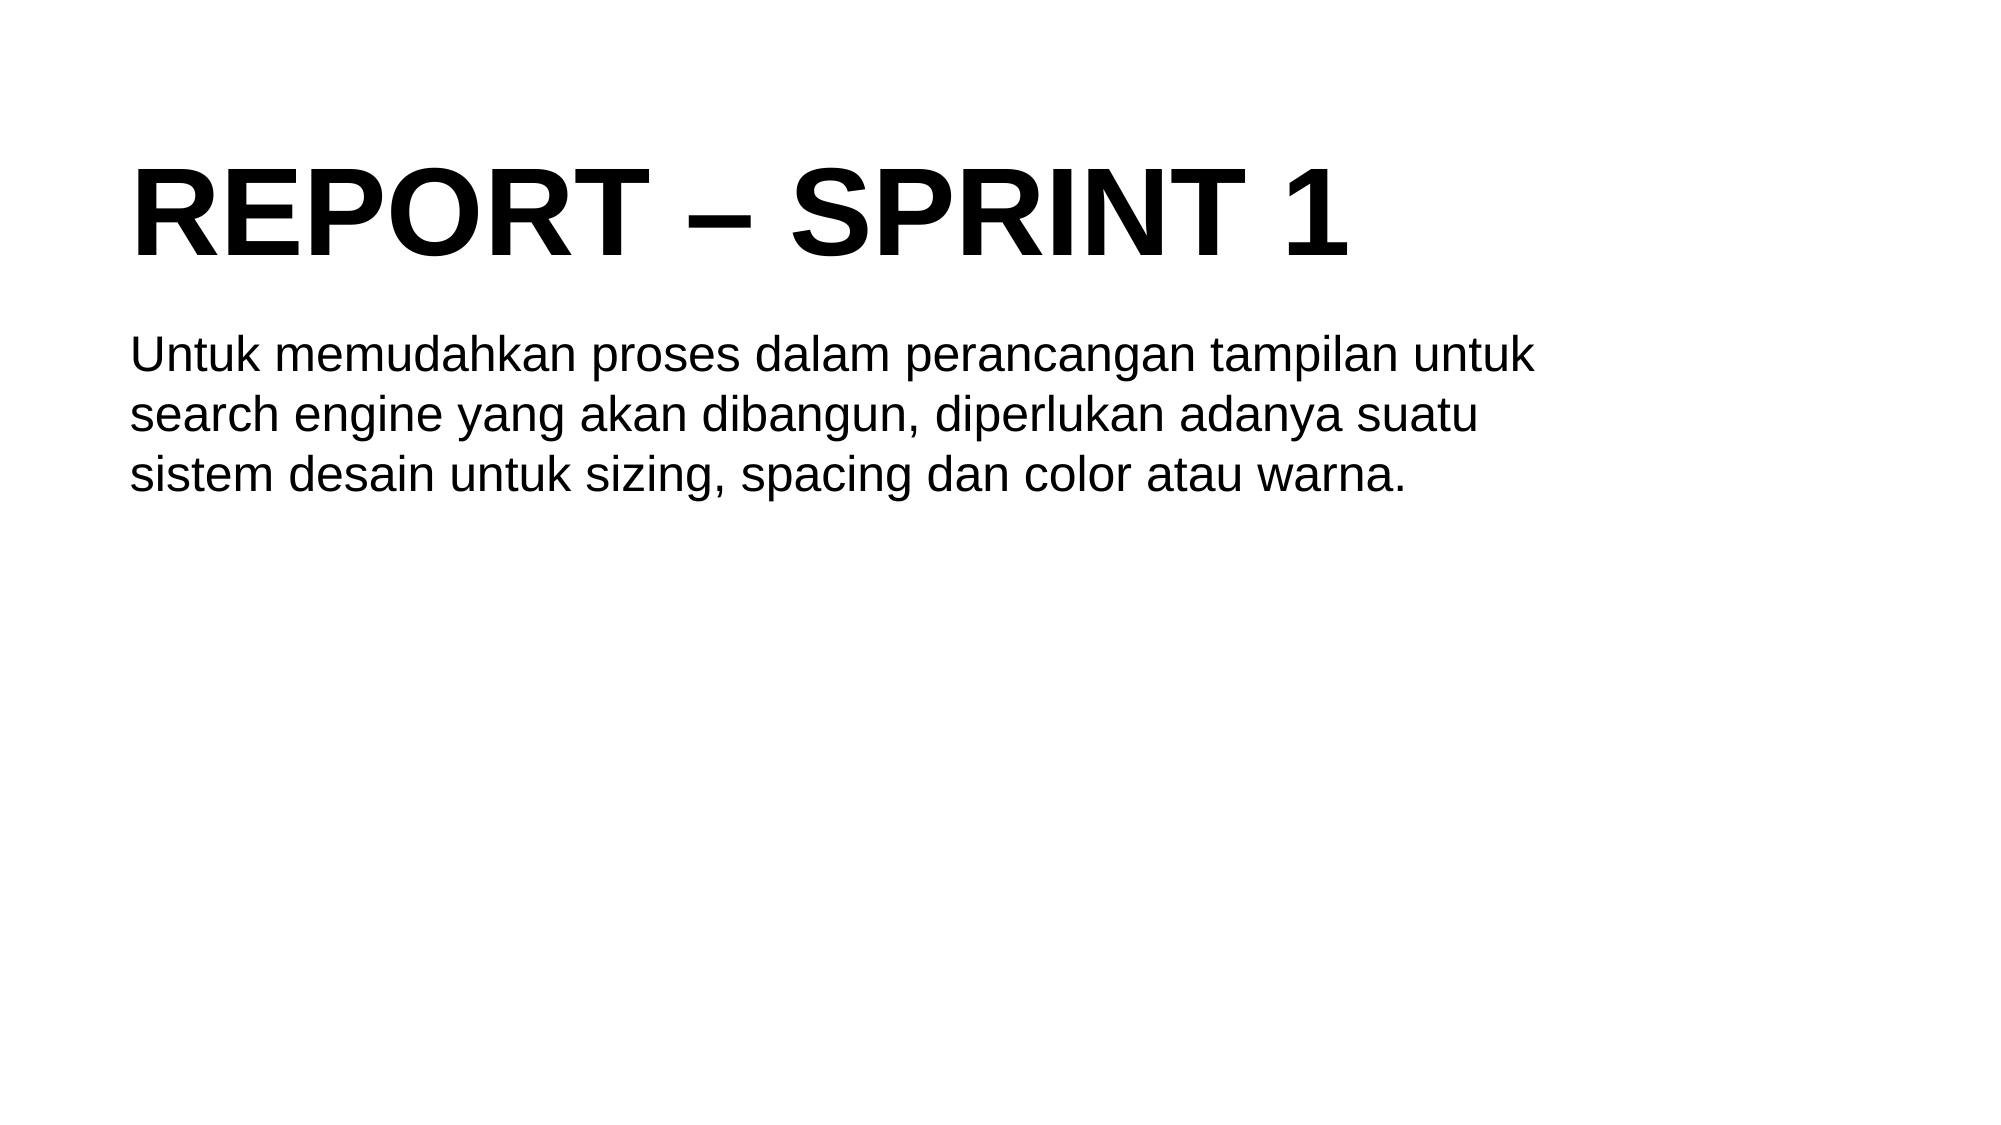

REPORT – SPRINT 1
Untuk memudahkan proses dalam perancangan tampilan untuk search engine yang akan dibangun, diperlukan adanya suatu sistem desain untuk sizing, spacing dan color atau warna.